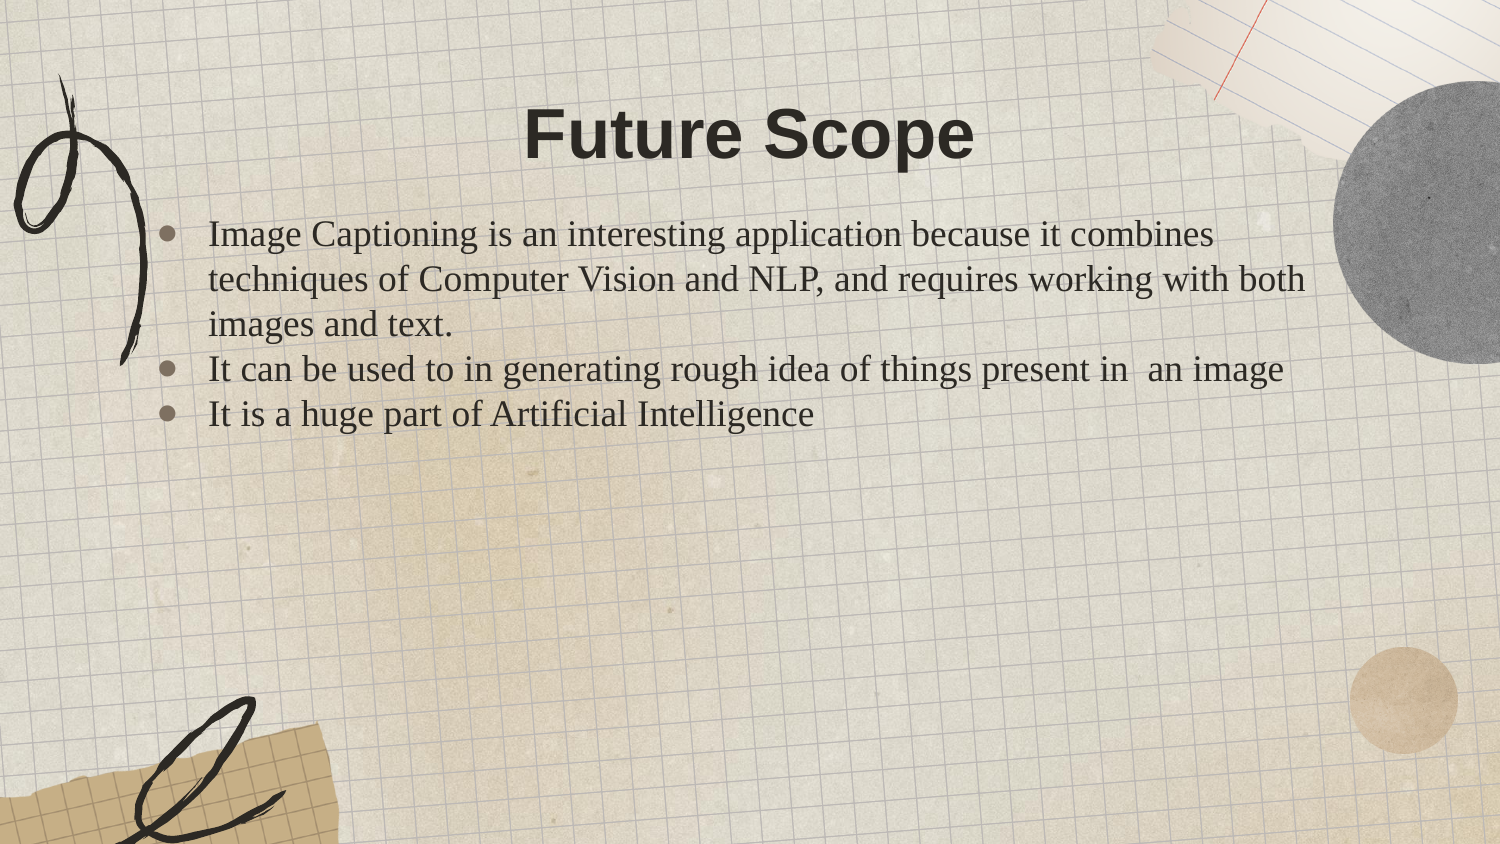

# Future Scope
Image Captioning is an interesting application because it combines techniques of Computer Vision and NLP, and requires working with both images and text.
It can be used to in generating rough idea of things present in  an image
It is a huge part of Artificial Intelligence